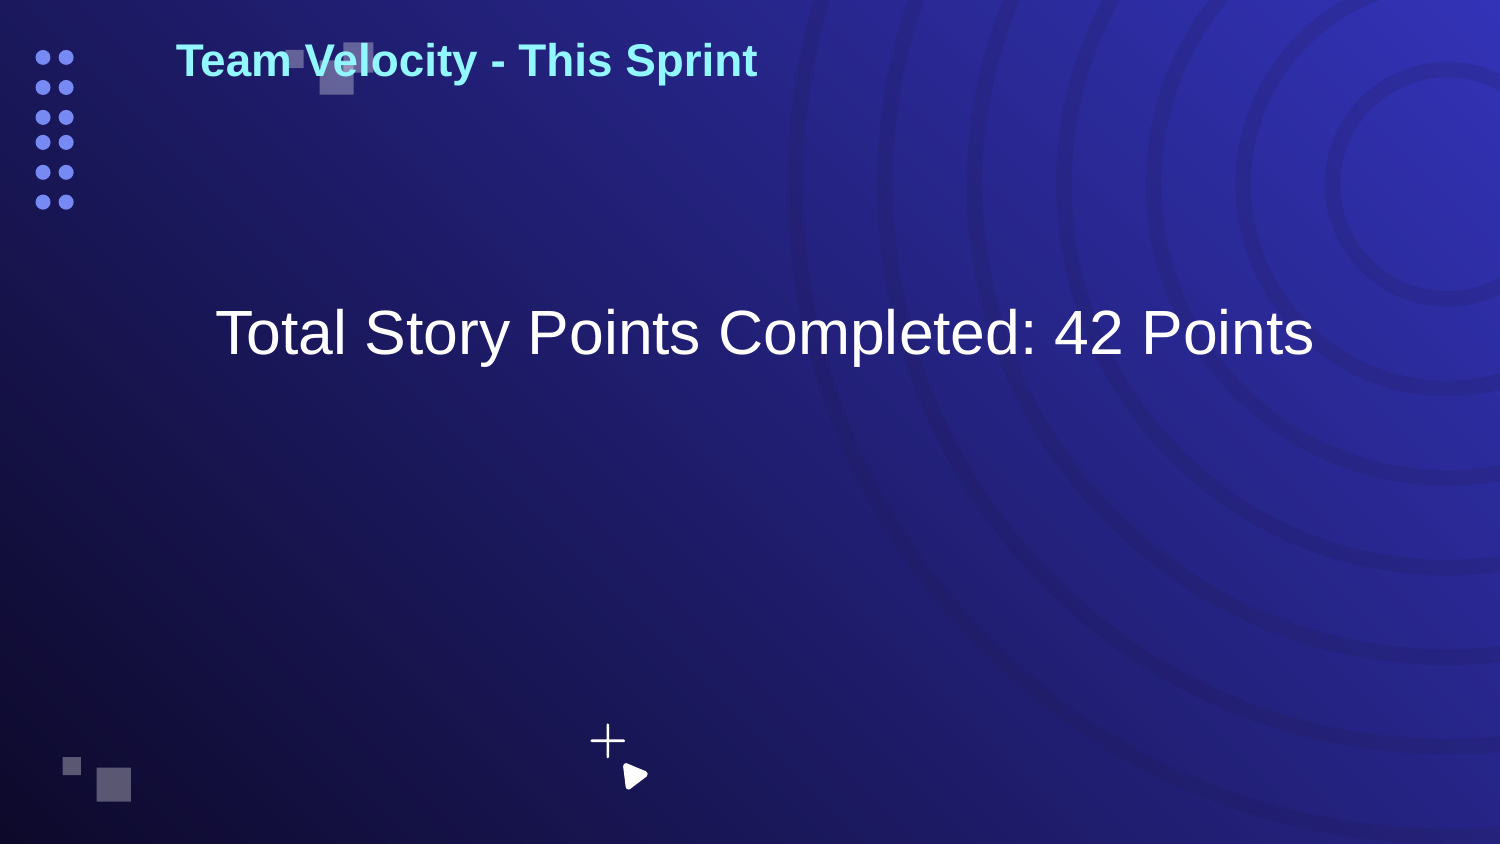

# Team Velocity - This Sprint
Total Story Points Completed: 42 Points